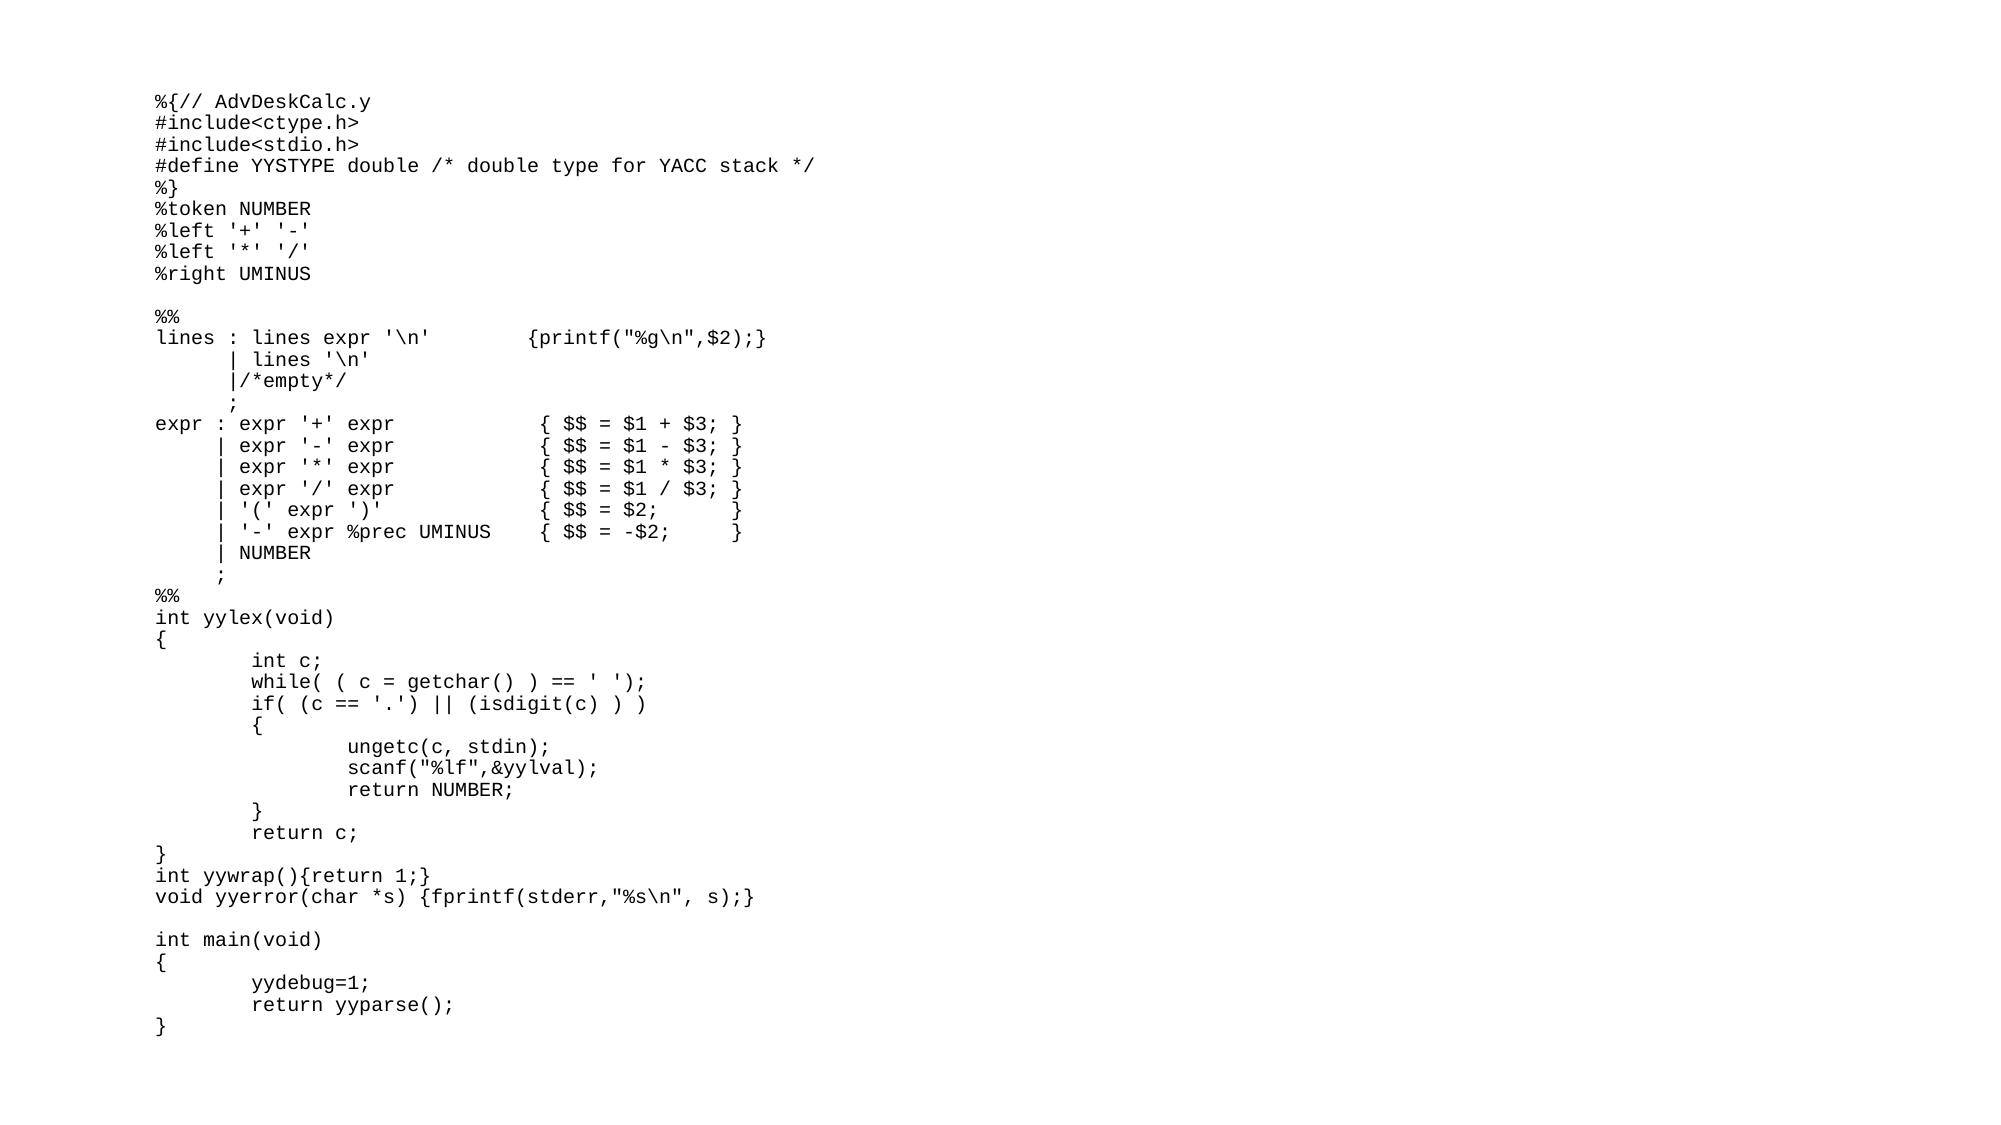

%{// AdvDeskCalc.y
#include<ctype.h>
#include<stdio.h>
#define YYSTYPE double /* double type for YACC stack */
%}
%token NUMBER
%left '+' '-'
%left '*' '/'
%right UMINUS

%%
lines : lines expr '\n'        {printf("%g\n",$2);}
      | lines '\n'
      |/*empty*/
      ;
expr : expr '+' expr            { $$ = $1 + $3; }
     | expr '-' expr            { $$ = $1 - $3; }
     | expr '*' expr            { $$ = $1 * $3; }
     | expr '/' expr            { $$ = $1 / $3; }
     | '(' expr ')'             { $$ = $2;      }
     | '-' expr %prec UMINUS    { $$ = -$2;     }
     | NUMBER
     ;
%%
int yylex(void)
{
        int c;
        while( ( c = getchar() ) == ' ');
        if( (c == '.') || (isdigit(c) ) )
        {
                ungetc(c, stdin);
                scanf("%lf",&yylval);
                return NUMBER;
        }
        return c;
}
int yywrap(){return 1;}
void yyerror(char *s) {fprintf(stderr,"%s\n", s);}

int main(void)
{
        yydebug=1;
        return yyparse();
}